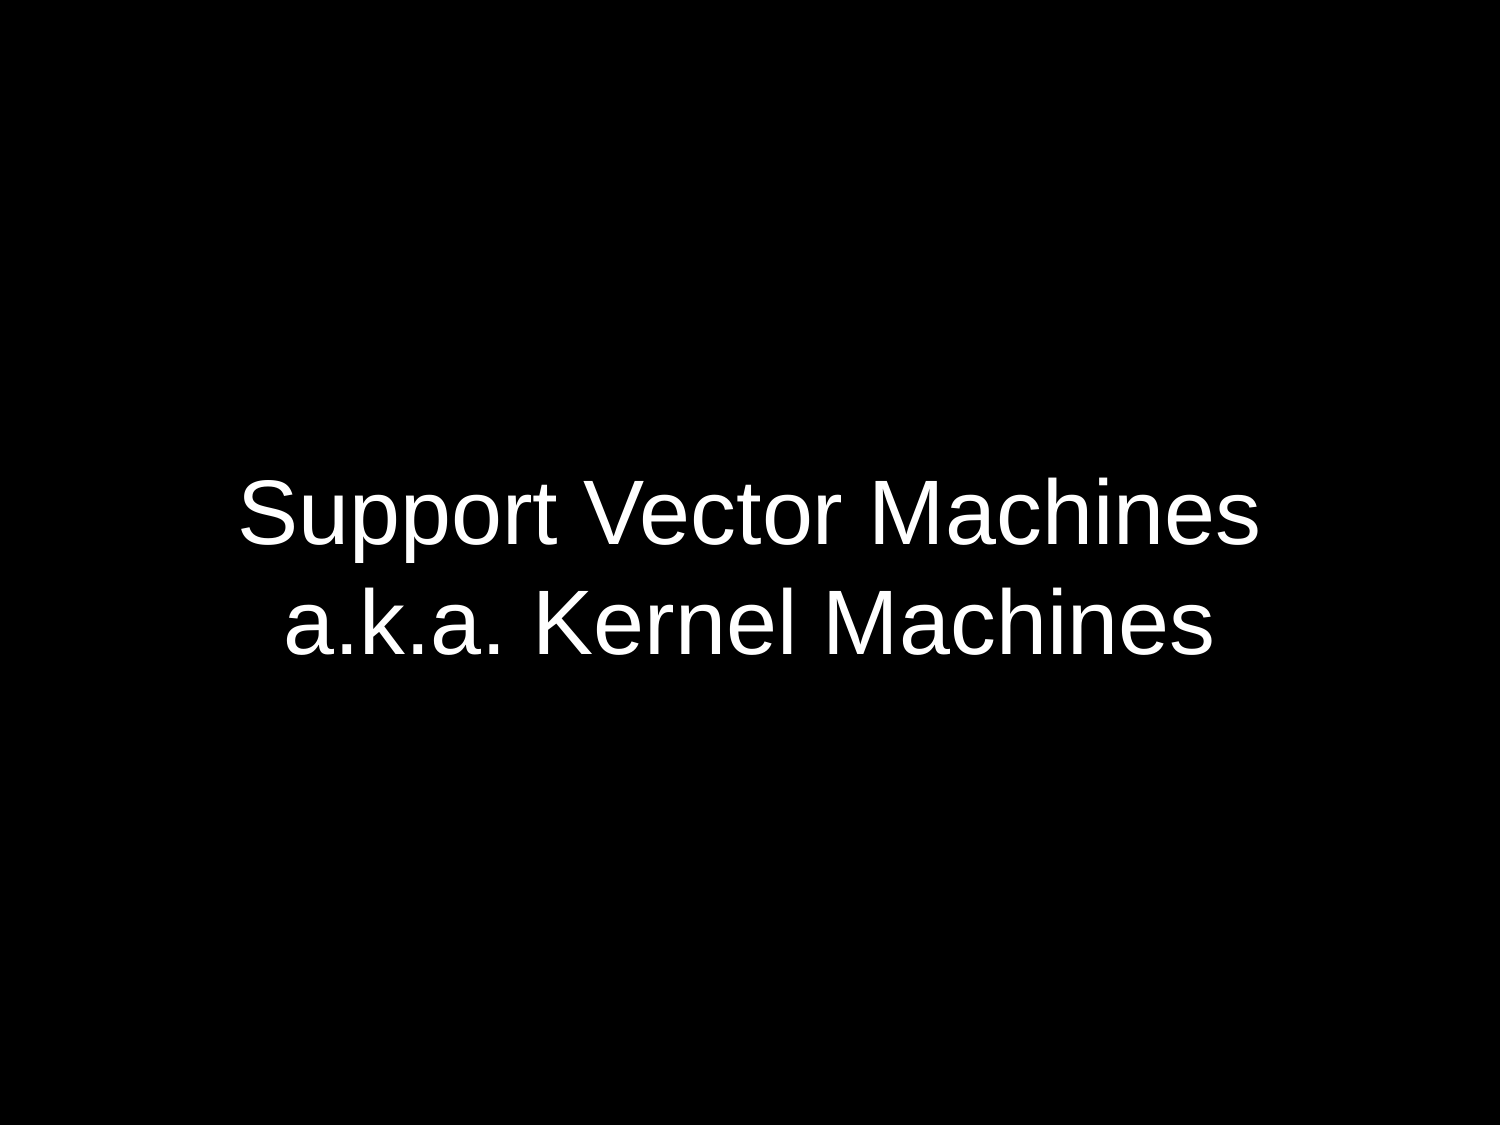

# Support Vector Machines
a.k.a. Kernel Machines
10